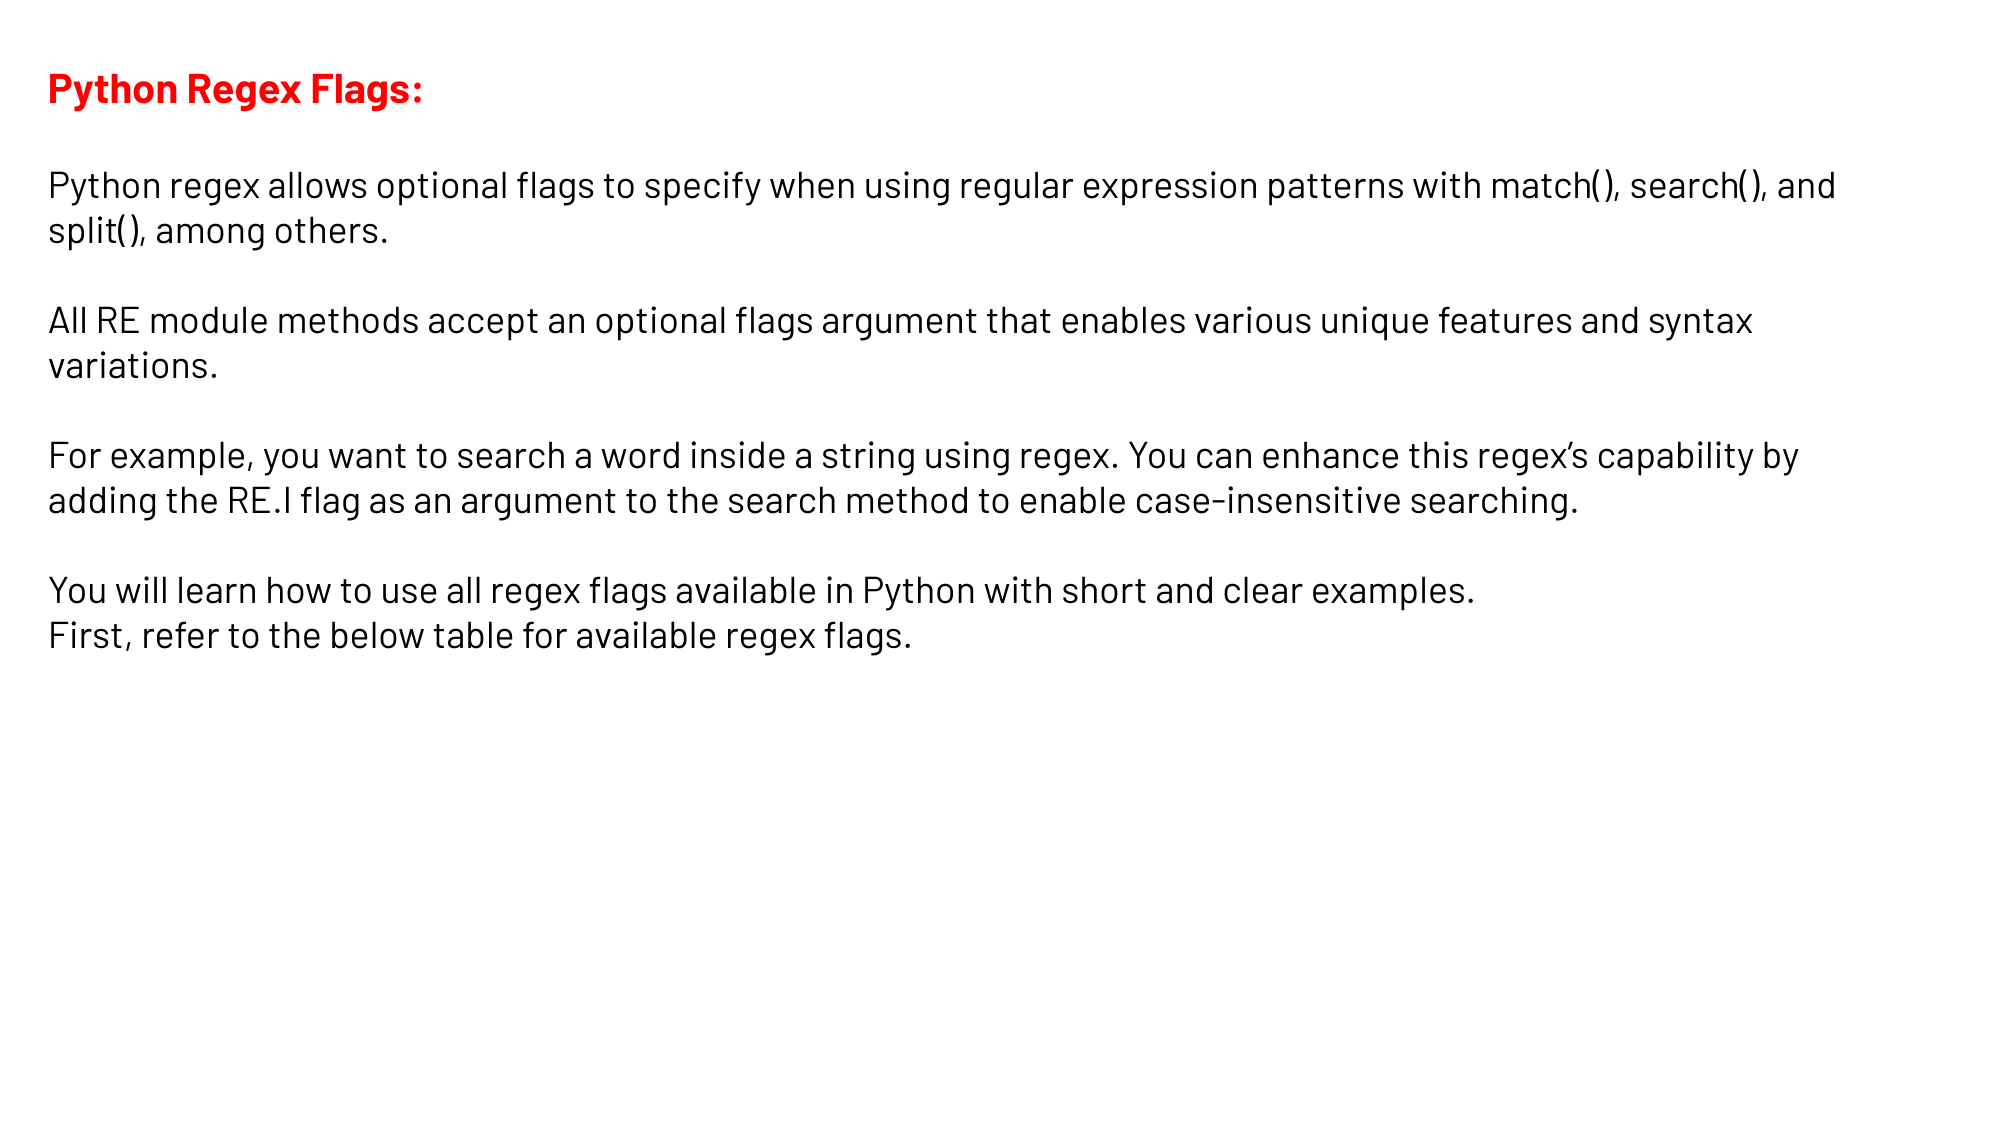

Python Regex Flags:

Python regex allows optional flags to specify when using regular expression patterns with match(), search(), and split(), among others.

All RE module methods accept an optional flags argument that enables various unique features and syntax variations.

For example, you want to search a word inside a string using regex. You can enhance this regex’s capability by adding the RE.I flag as an argument to the search method to enable case-insensitive searching.

You will learn how to use all regex flags available in Python with short and clear examples.
First, refer to the below table for available regex flags.